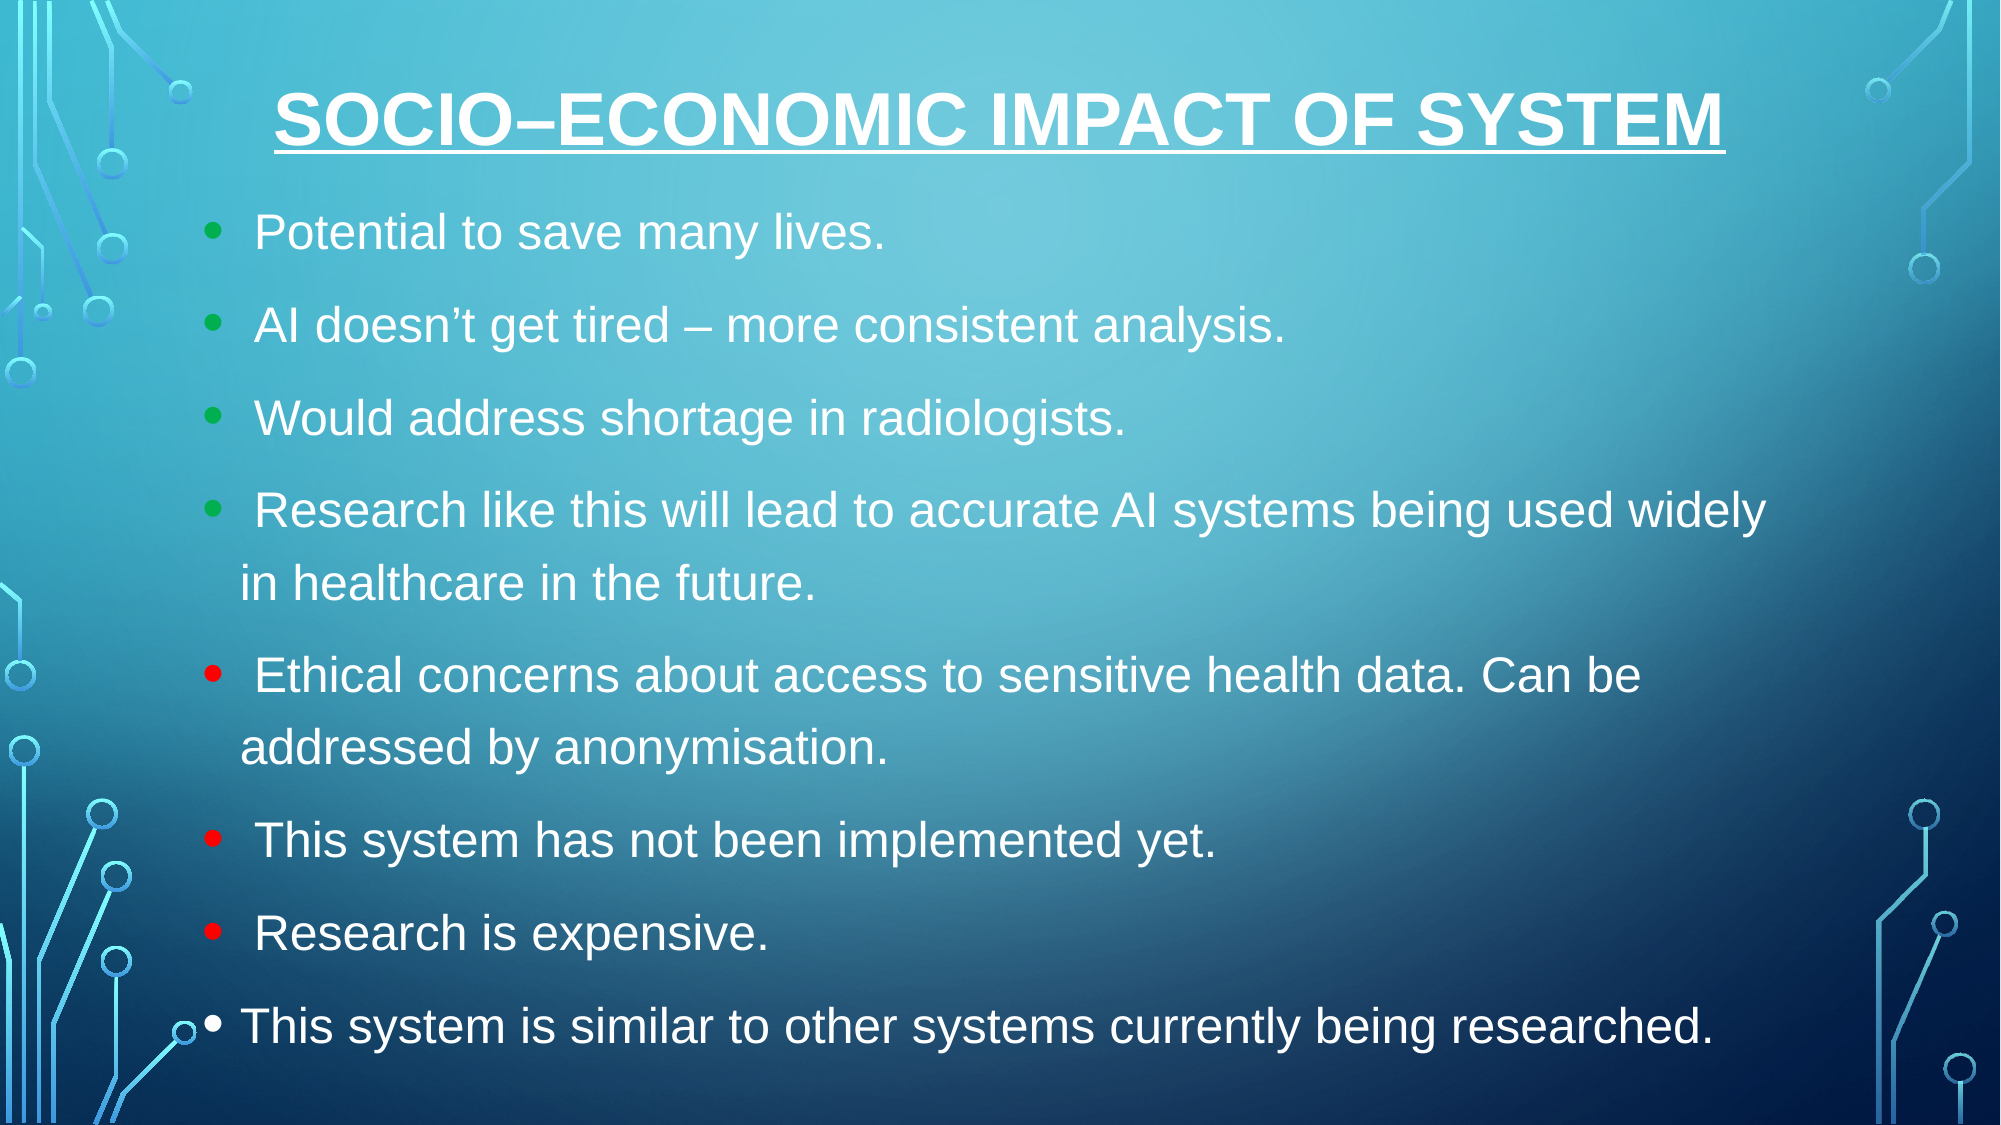

# Socio–Economic Impact of System
 Potential to save many lives.
 AI doesn’t get tired – more consistent analysis.
 Would address shortage in radiologists.
 Research like this will lead to accurate AI systems being used widely in healthcare in the future.
 Ethical concerns about access to sensitive health data. Can be addressed by anonymisation.
 This system has not been implemented yet.
 Research is expensive.
This system is similar to other systems currently being researched.